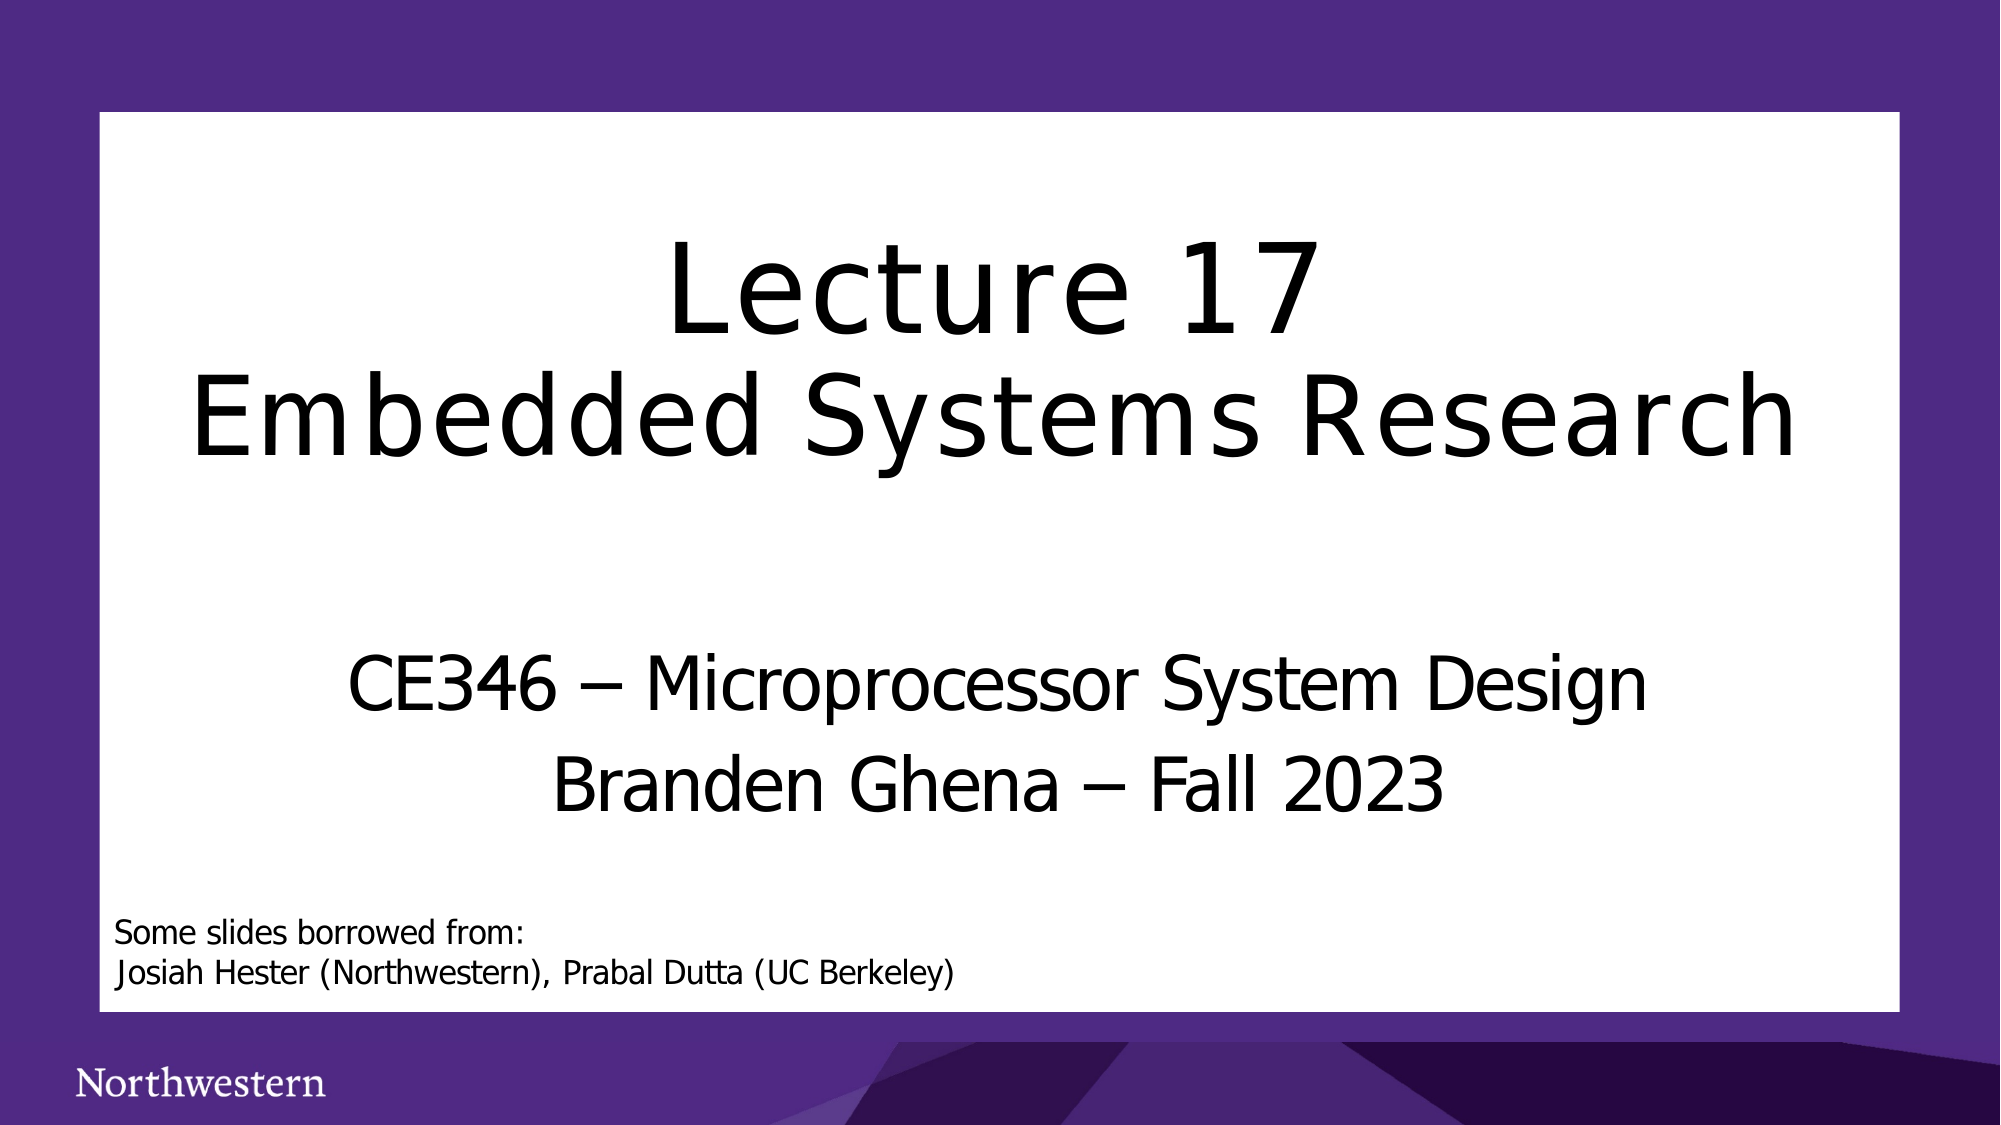

# Lecture 17 Embedded Systems Research
CE346 – Microprocessor System Design
Branden Ghena – Fall 2023
Some slides borrowed from:
Josiah Hester (Northwestern), Prabal Dutta (UC Berkeley)